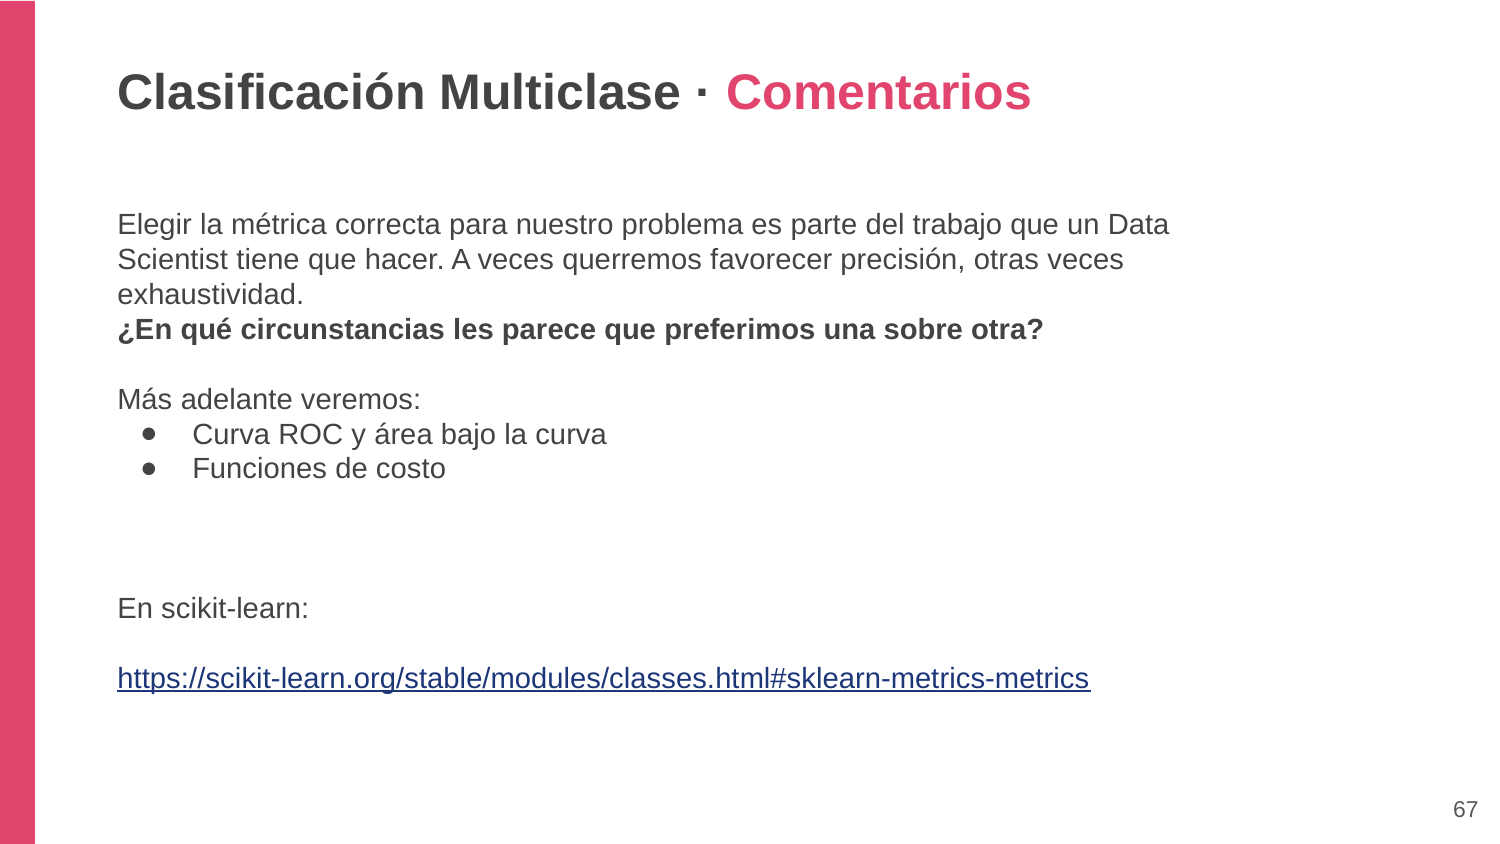

Clasificación Multiclase · Comentarios
Elegir la métrica correcta para nuestro problema es parte del trabajo que un Data Scientist tiene que hacer. A veces querremos favorecer precisión, otras veces exhaustividad.
¿En qué circunstancias les parece que preferimos una sobre otra?

Más adelante veremos:
Curva ROC y área bajo la curva
Funciones de costo

En scikit-learn:

https://scikit-learn.org/stable/modules/classes.html#sklearn-metrics-metrics

67